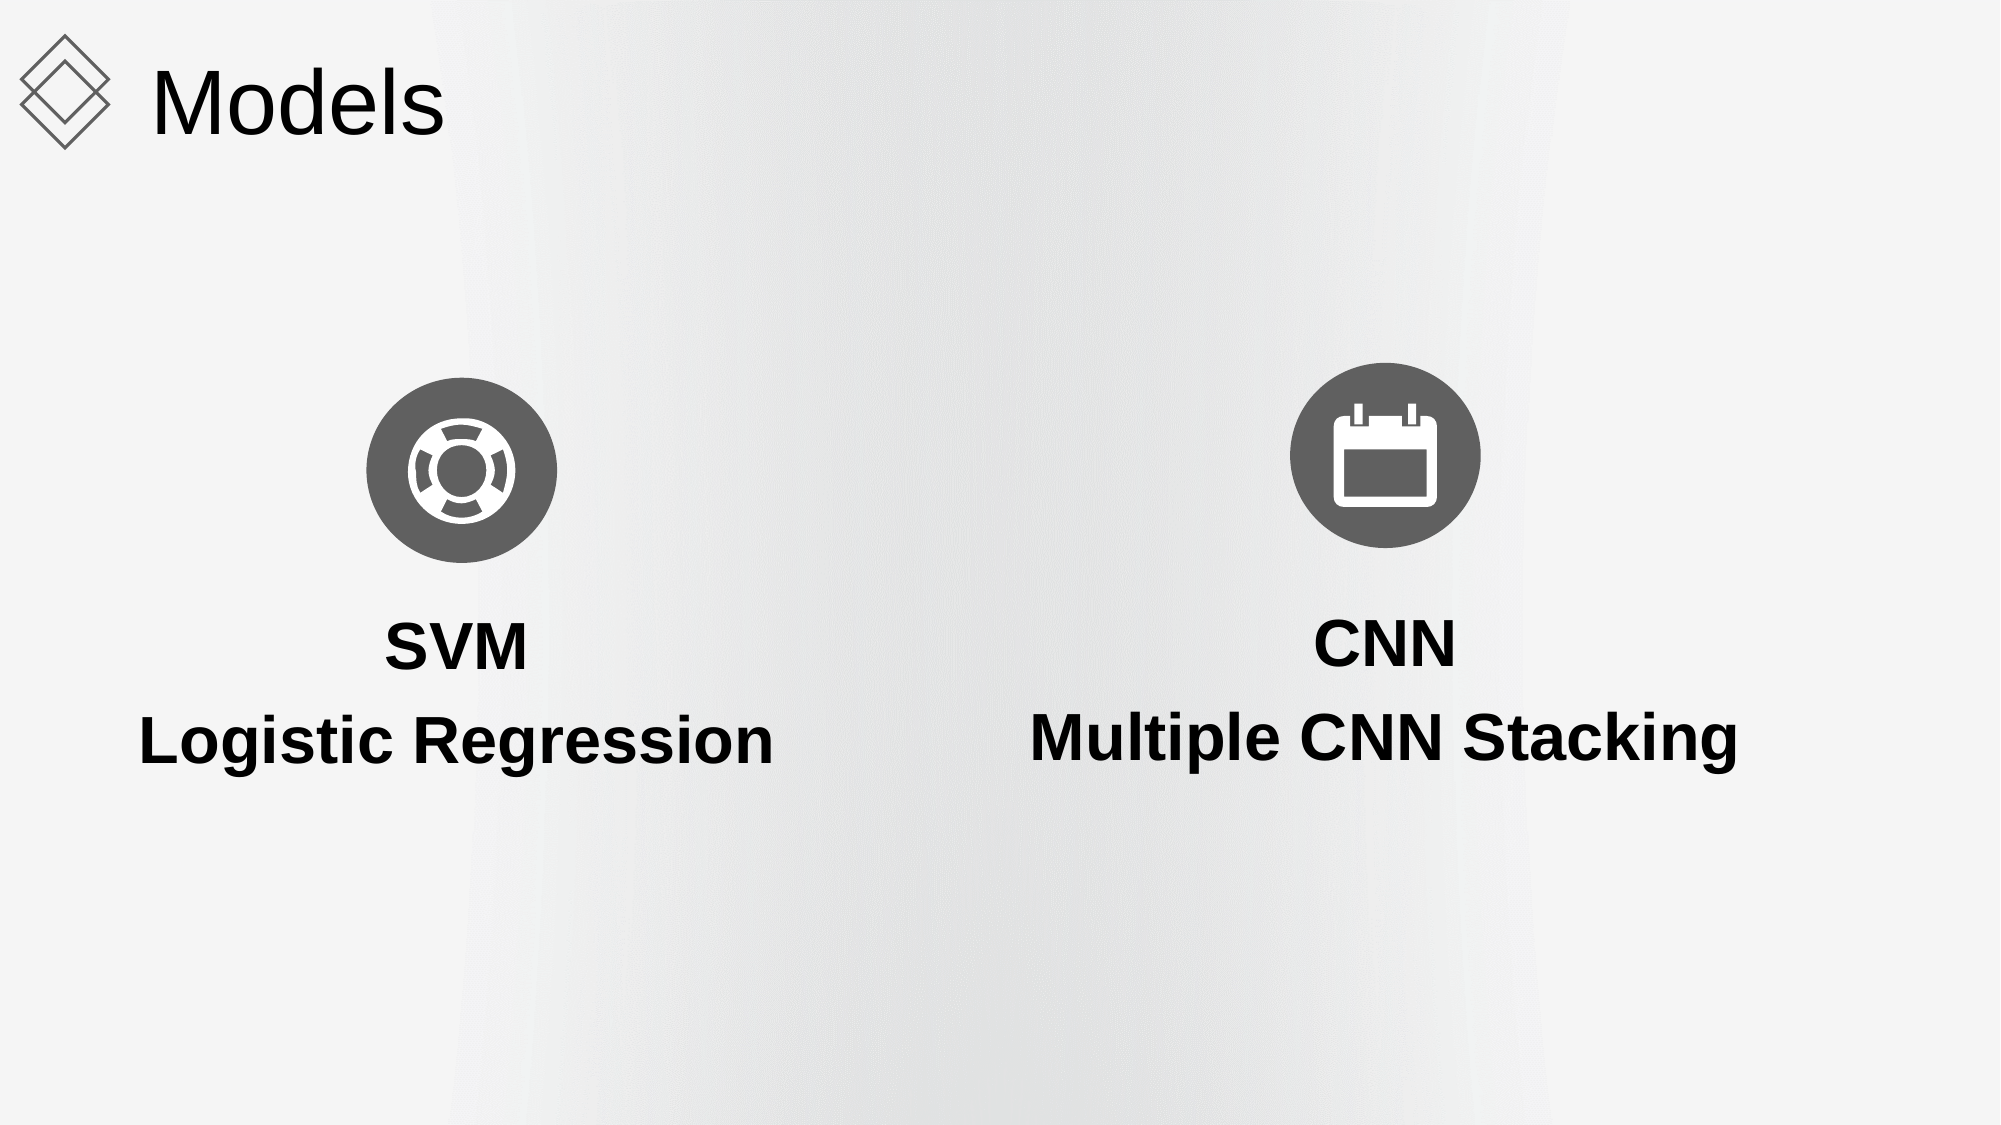

Models

CNN
Multiple CNN Stacking
SVM
Logistic Regression